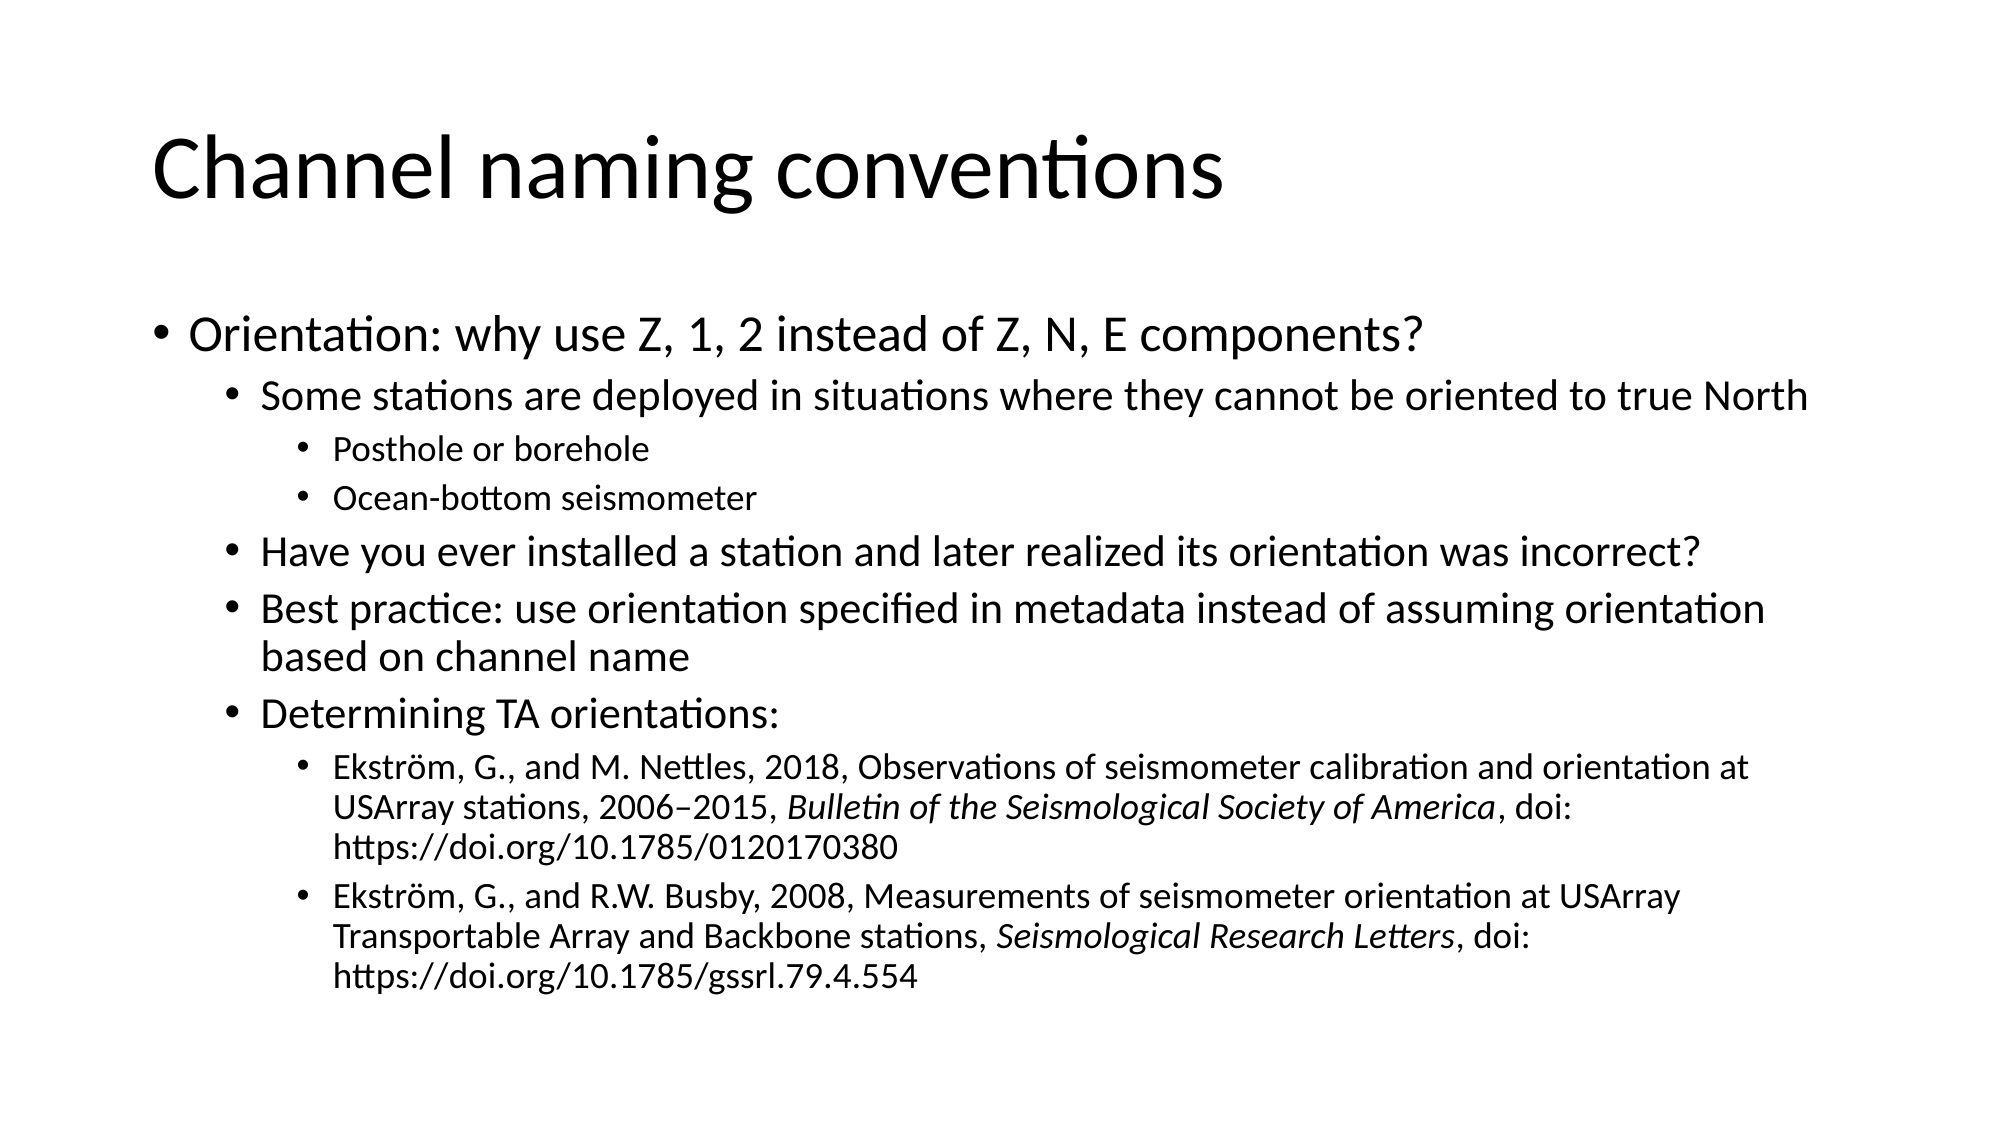

# Channel naming conventions
Orientation: why use Z, 1, 2 instead of Z, N, E components?
Some stations are deployed in situations where they cannot be oriented to true North
Posthole or borehole
Ocean-bottom seismometer
Have you ever installed a station and later realized its orientation was incorrect?
Best practice: use orientation specified in metadata instead of assuming orientation based on channel name
Determining TA orientations:
Ekström, G., and M. Nettles, 2018, Observations of seismometer calibration and orientation at USArray stations, 2006–2015, Bulletin of the Seismological Society of America, doi: https://doi.org/10.1785/0120170380
Ekström, G., and R.W. Busby, 2008, Measurements of seismometer orientation at USArray Transportable Array and Backbone stations, Seismological Research Letters, doi: https://doi.org/10.1785/gssrl.79.4.554